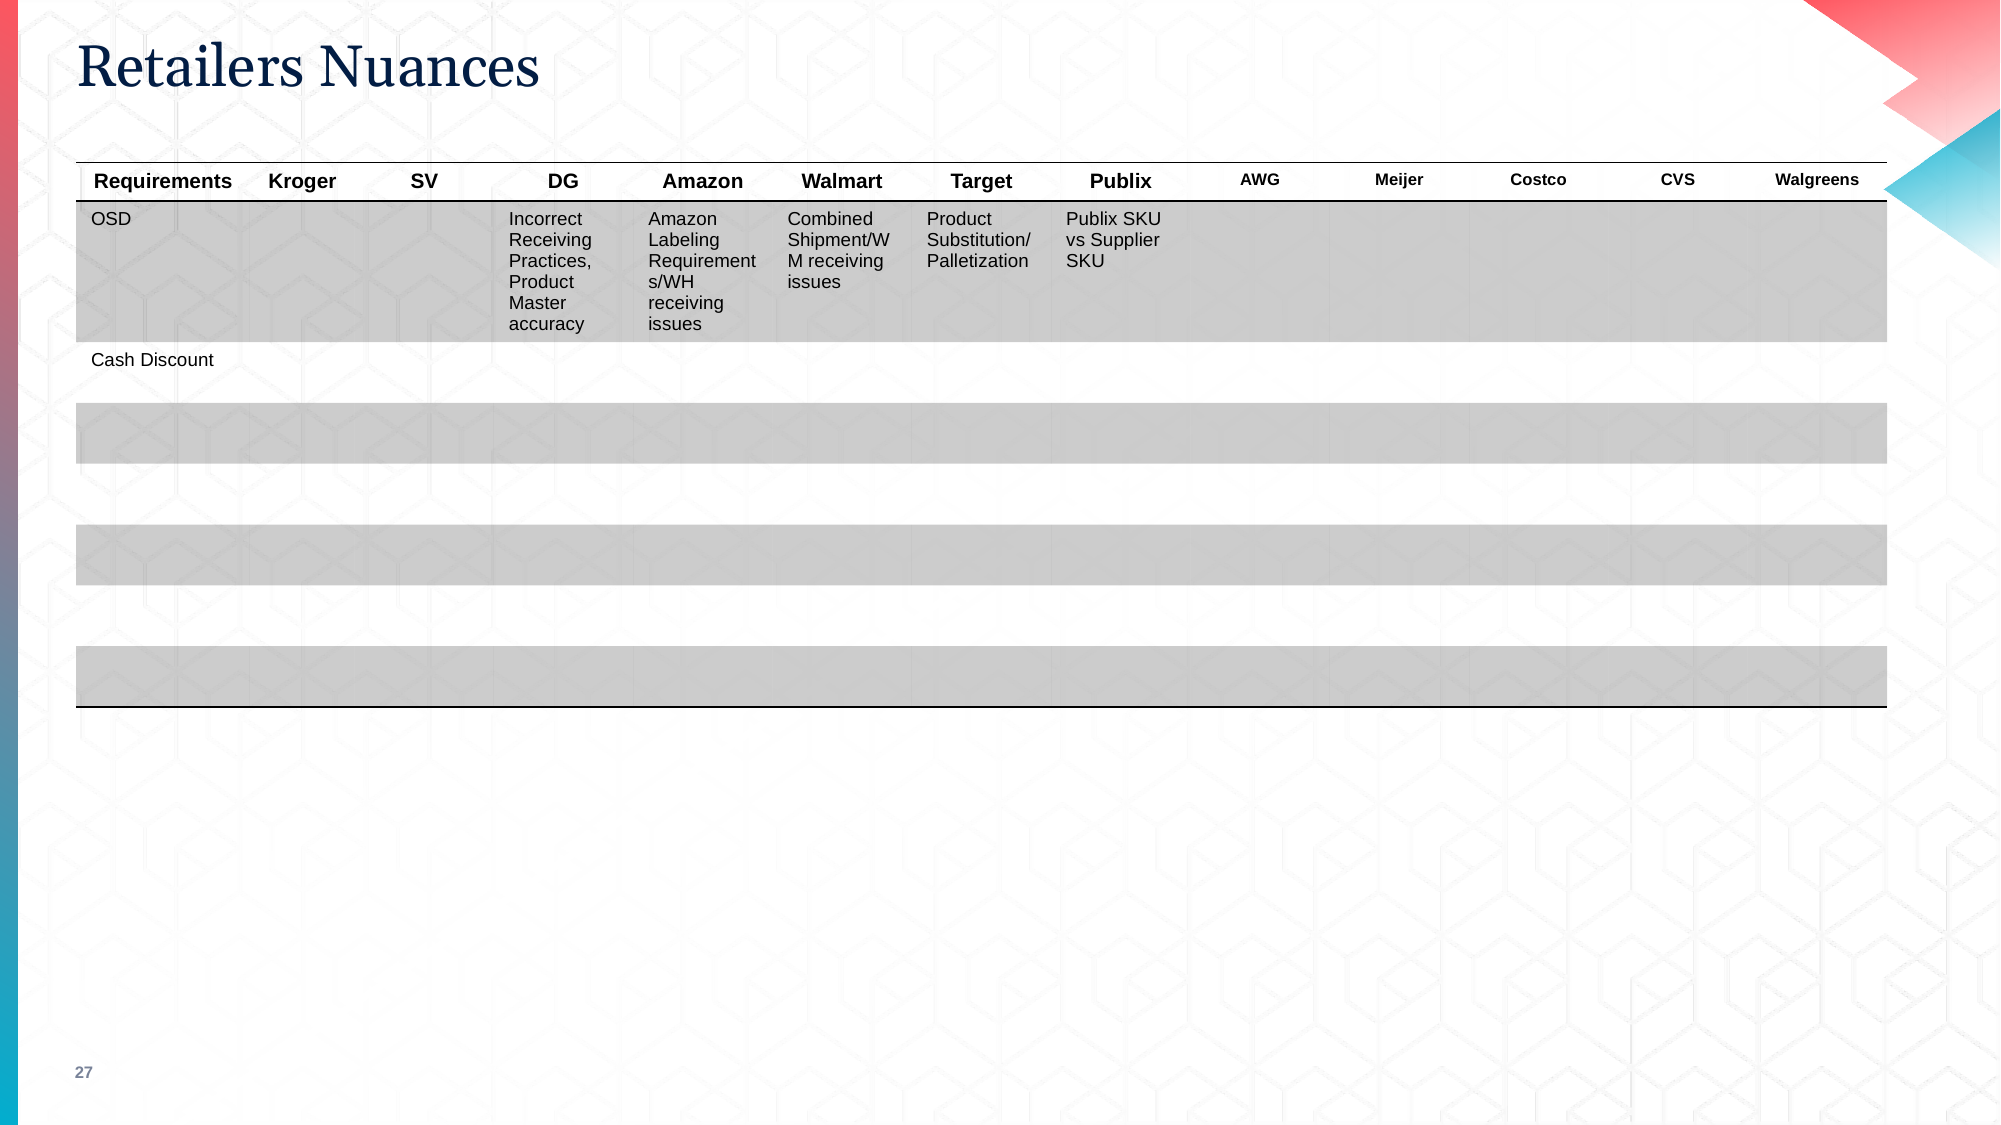

# Retailers Nuances
| Requirements | Kroger | SV | DG | Amazon | Walmart | Target | Publix | AWG | Meijer | Costco | CVS | Walgreens |
| --- | --- | --- | --- | --- | --- | --- | --- | --- | --- | --- | --- | --- |
| OSD |  |  | Incorrect Receiving Practices, Product Master accuracy | Amazon Labeling Requirements/WH receiving issues | Combined Shipment/WM receiving issues | Product Substitution/Palletization | Publix SKU vs Supplier SKU |  |  |  |  |  |
| Cash Discount |  |  |  |  |  |  |  |  |  |  |  |  |
|  |  |  |  |  |  |  |  |  |  |  |  |  |
|  |  |  |  |  |  |  |  |  |  |  |  |  |
|  |  |  |  |  |  |  |  |  |  |  |  |  |
|  |  |  |  |  |  |  |  |  |  |  |  |  |
|  |  |  |  |  |  |  |  |  |  |  |  |  |